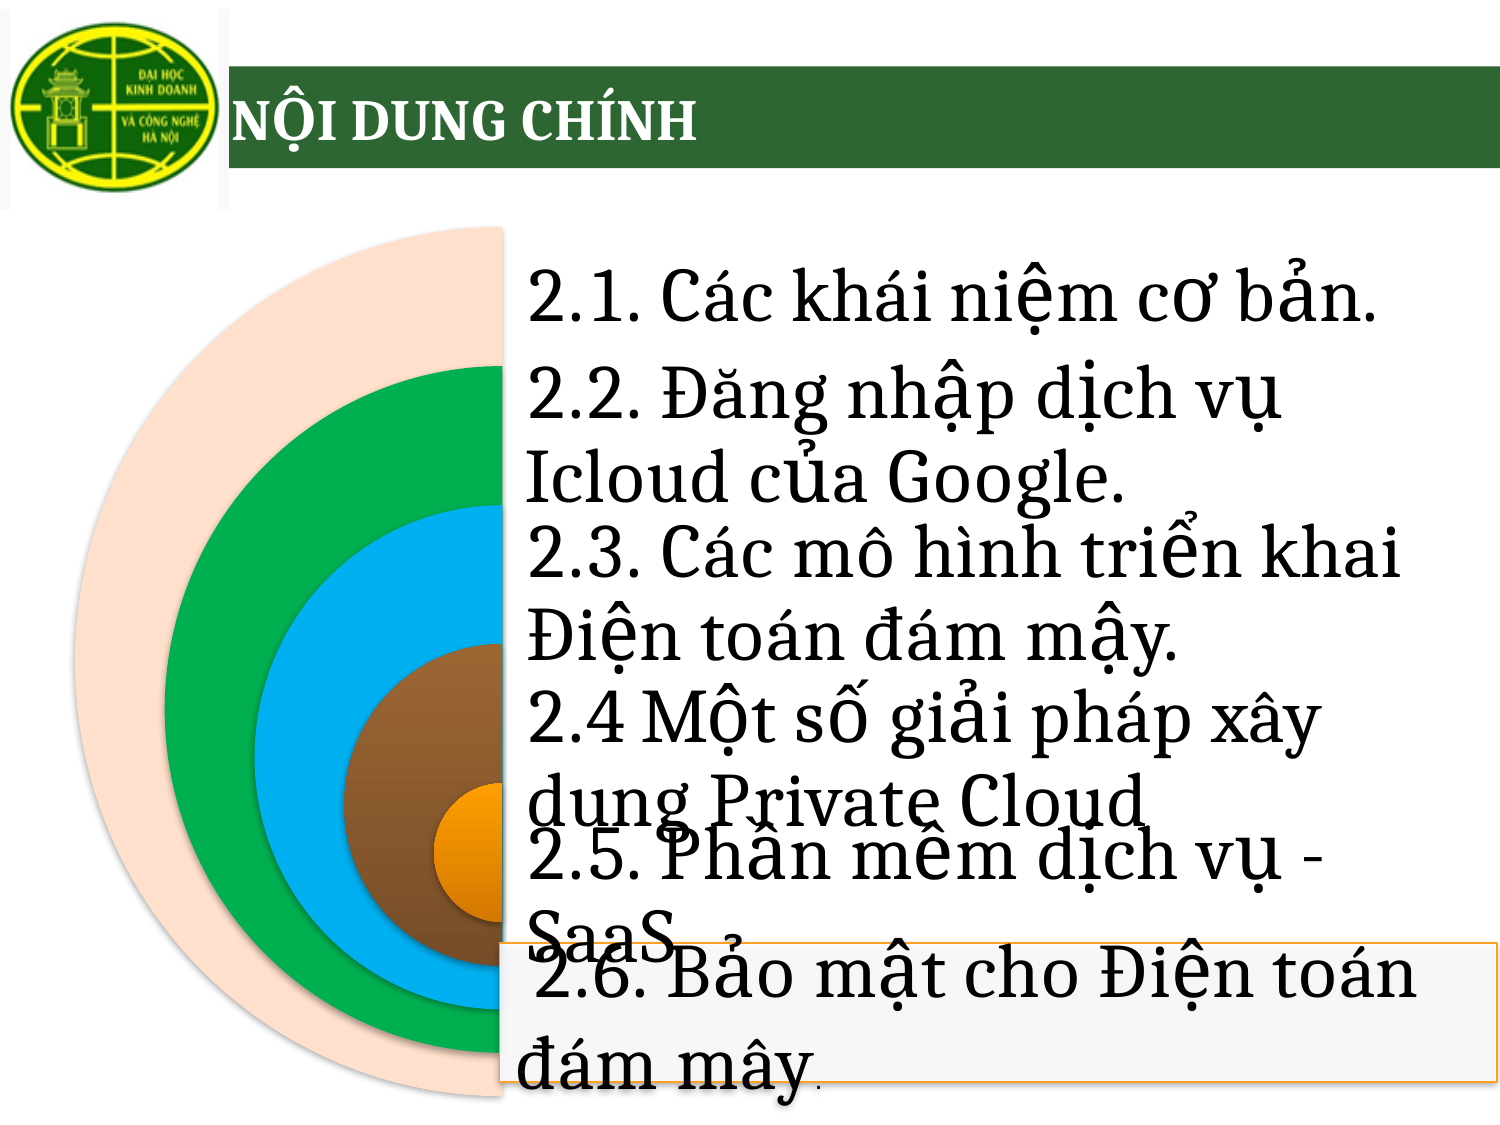

# NỘI DUNG CHÍNH

2.1. Các khái niệm cơ bản.

2.2. Đăng nhập dịch vụ Icloud của Google.

2.3. Các mô hình triển khai Điện toán đám mậy.

2.4 Một số giải pháp xây dung Private Cloud

2.5. Phần mềm dịch vụ - SaaS
 2.6. Bảo mật cho Điện toán đám mây.